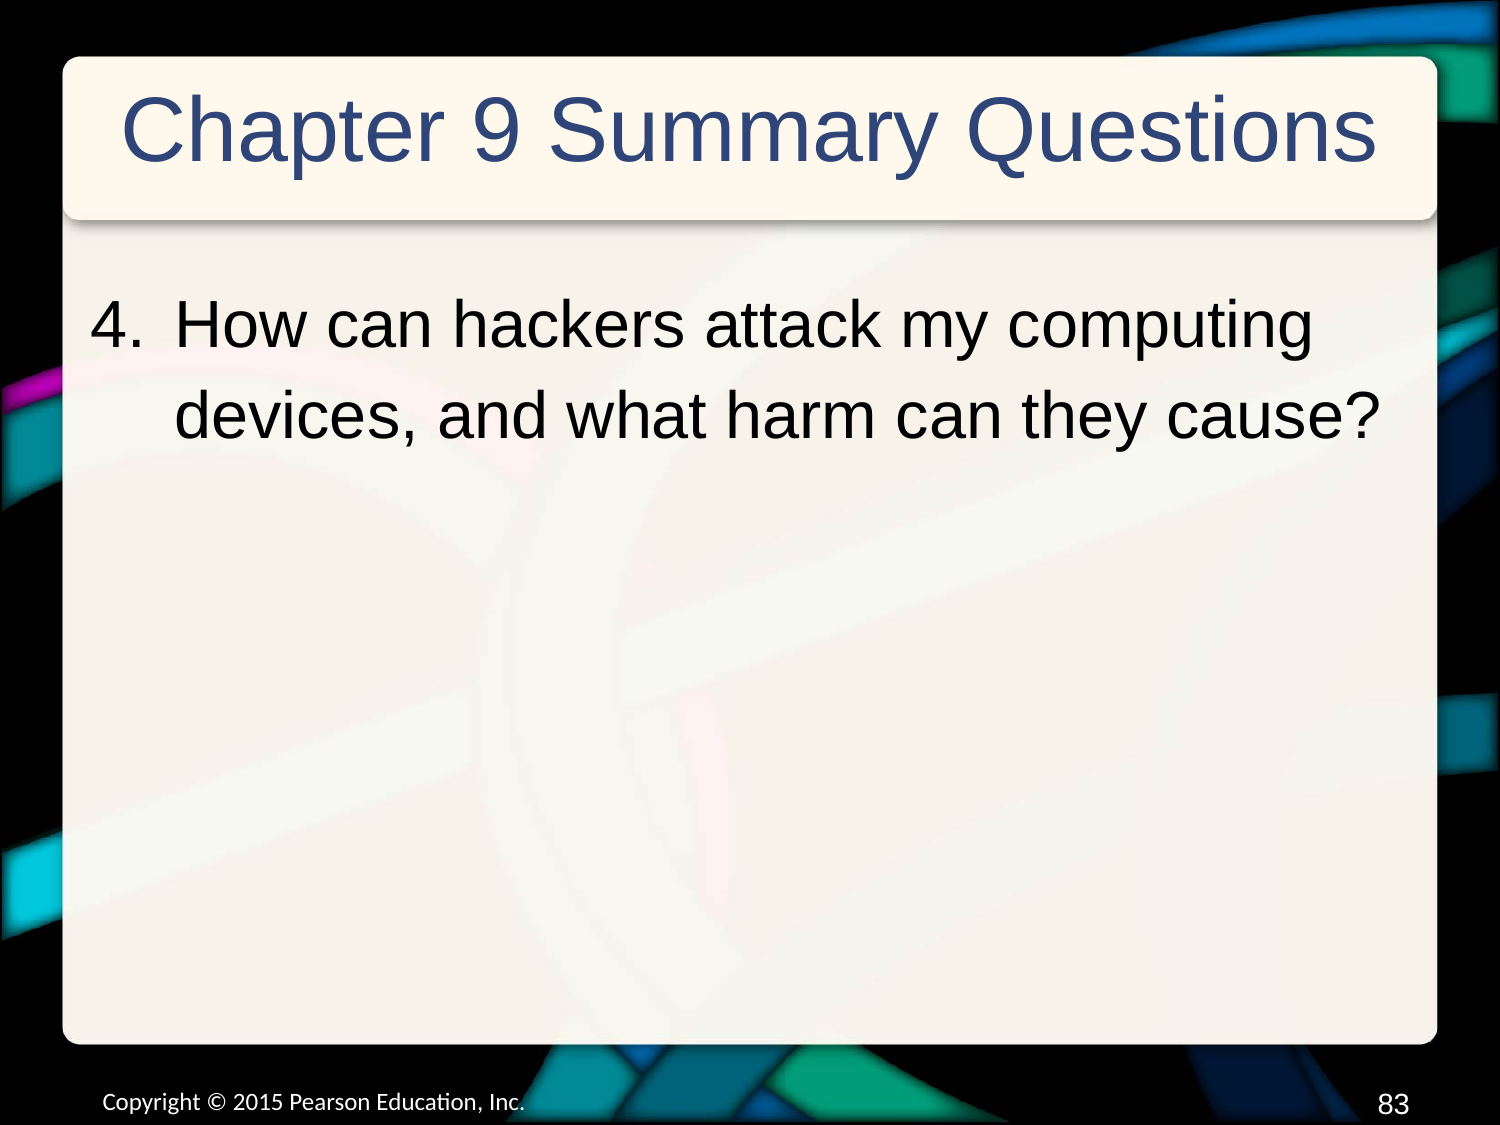

# Chapter 9 Summary Questions
How can hackers attack my computing devices, and what harm can they cause?
Copyright © 2015 Pearson Education, Inc.
83